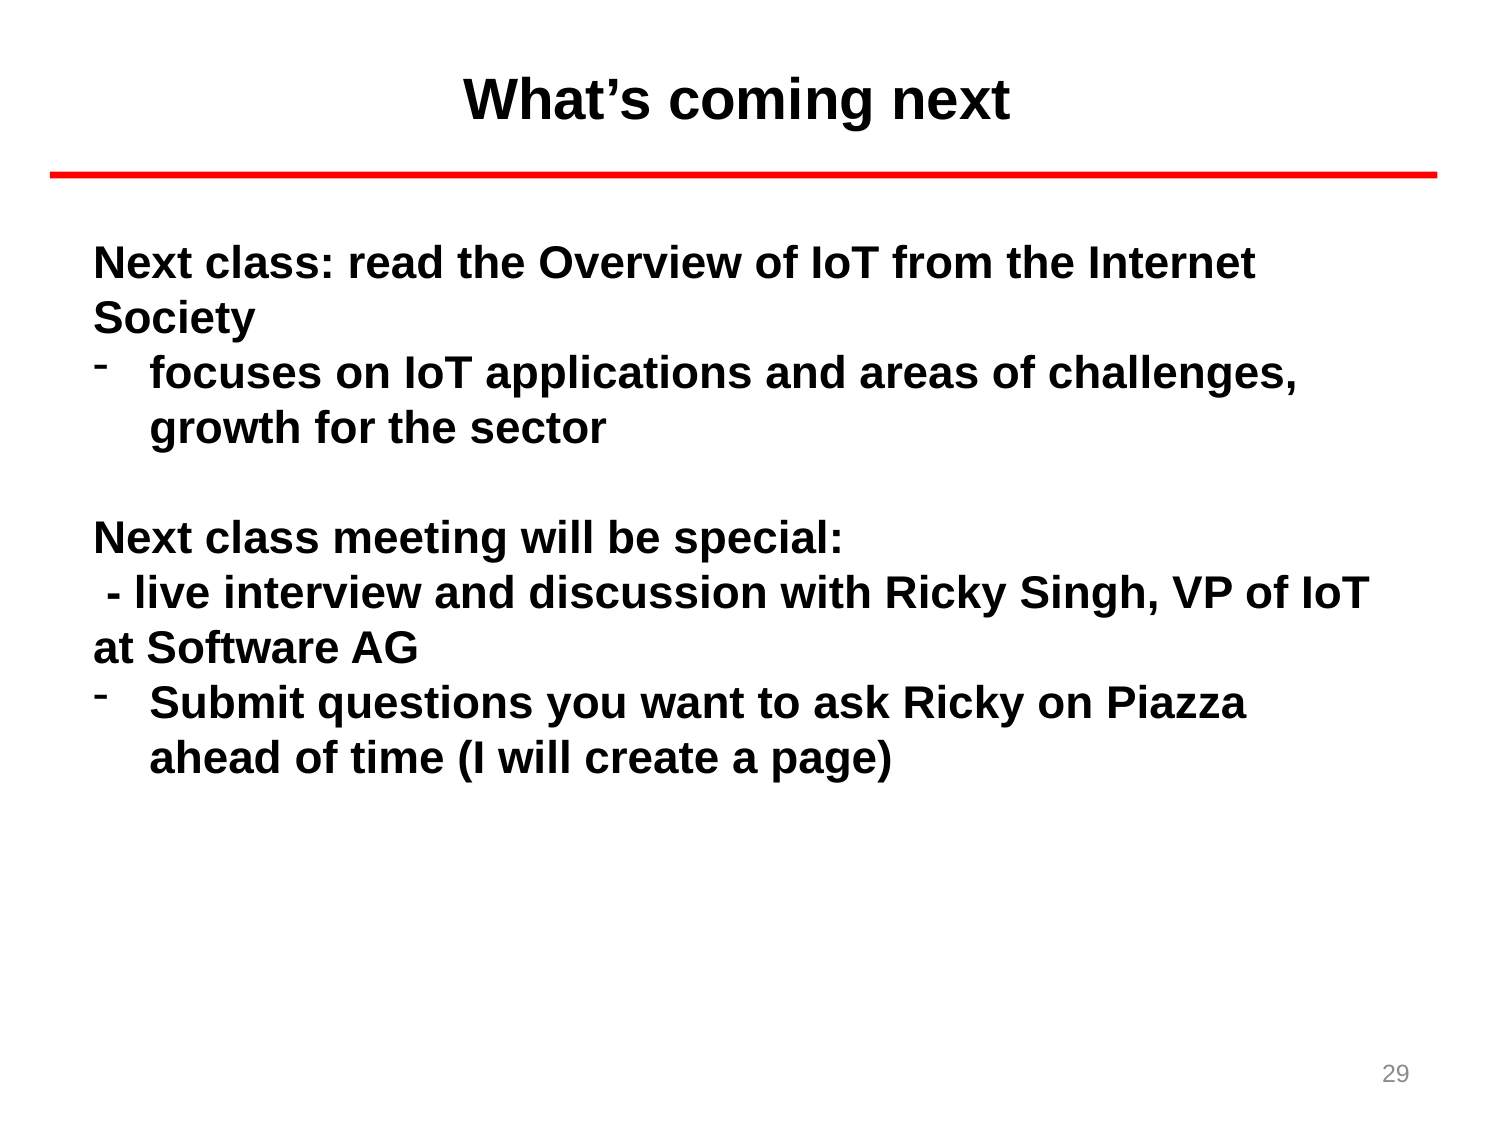

# What’s coming next
Next class: read the Overview of IoT from the Internet Society
focuses on IoT applications and areas of challenges, growth for the sector

Next class meeting will be special:
 - live interview and discussion with Ricky Singh, VP of IoT at Software AG
Submit questions you want to ask Ricky on Piazza ahead of time (I will create a page)

29